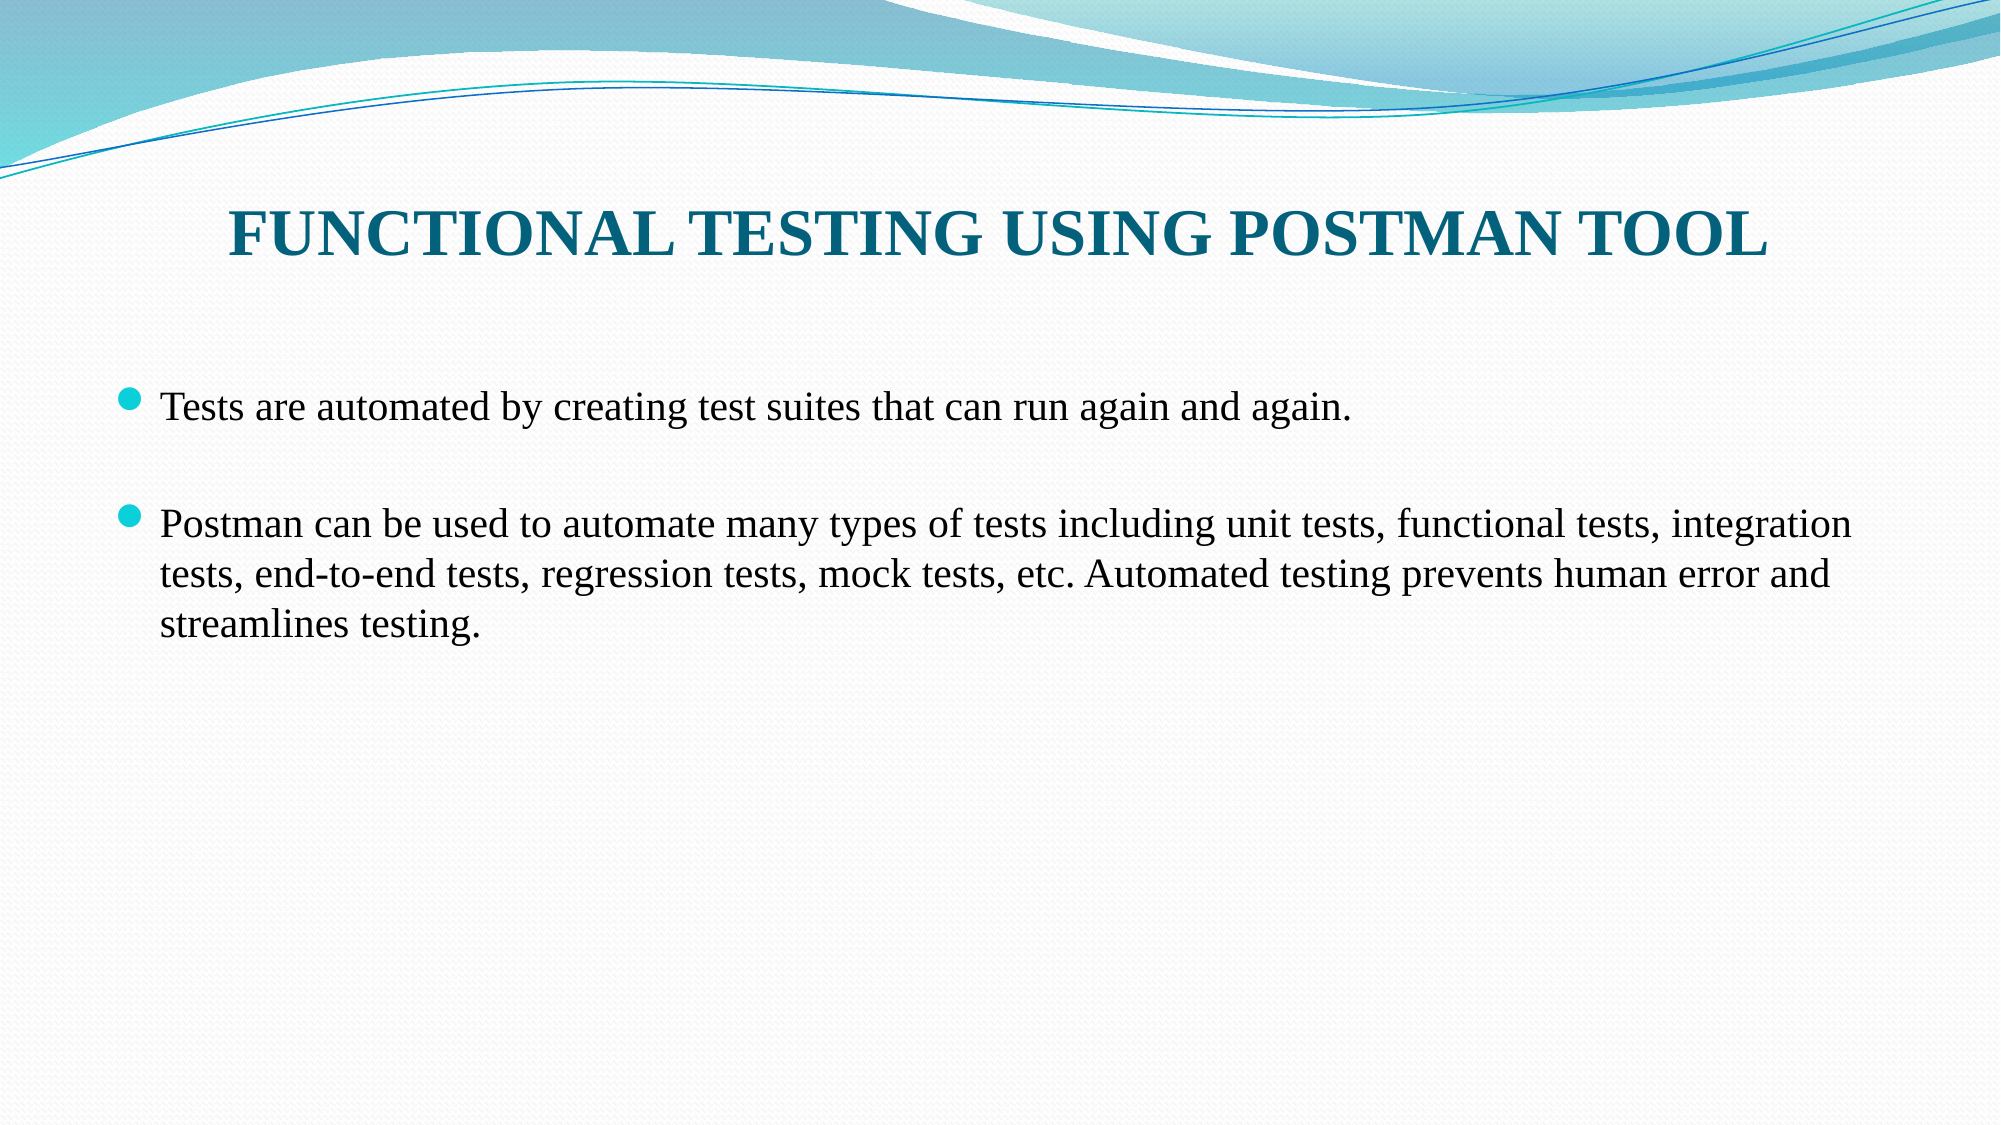

# FUNCTIONAL TESTING USING POSTMAN TOOL
Tests are automated by creating test suites that can run again and again.

Postman can be used to automate many types of tests including unit tests, functional tests, integration tests, end-to-end tests, regression tests, mock tests, etc. Automated testing prevents human error and streamlines testing.